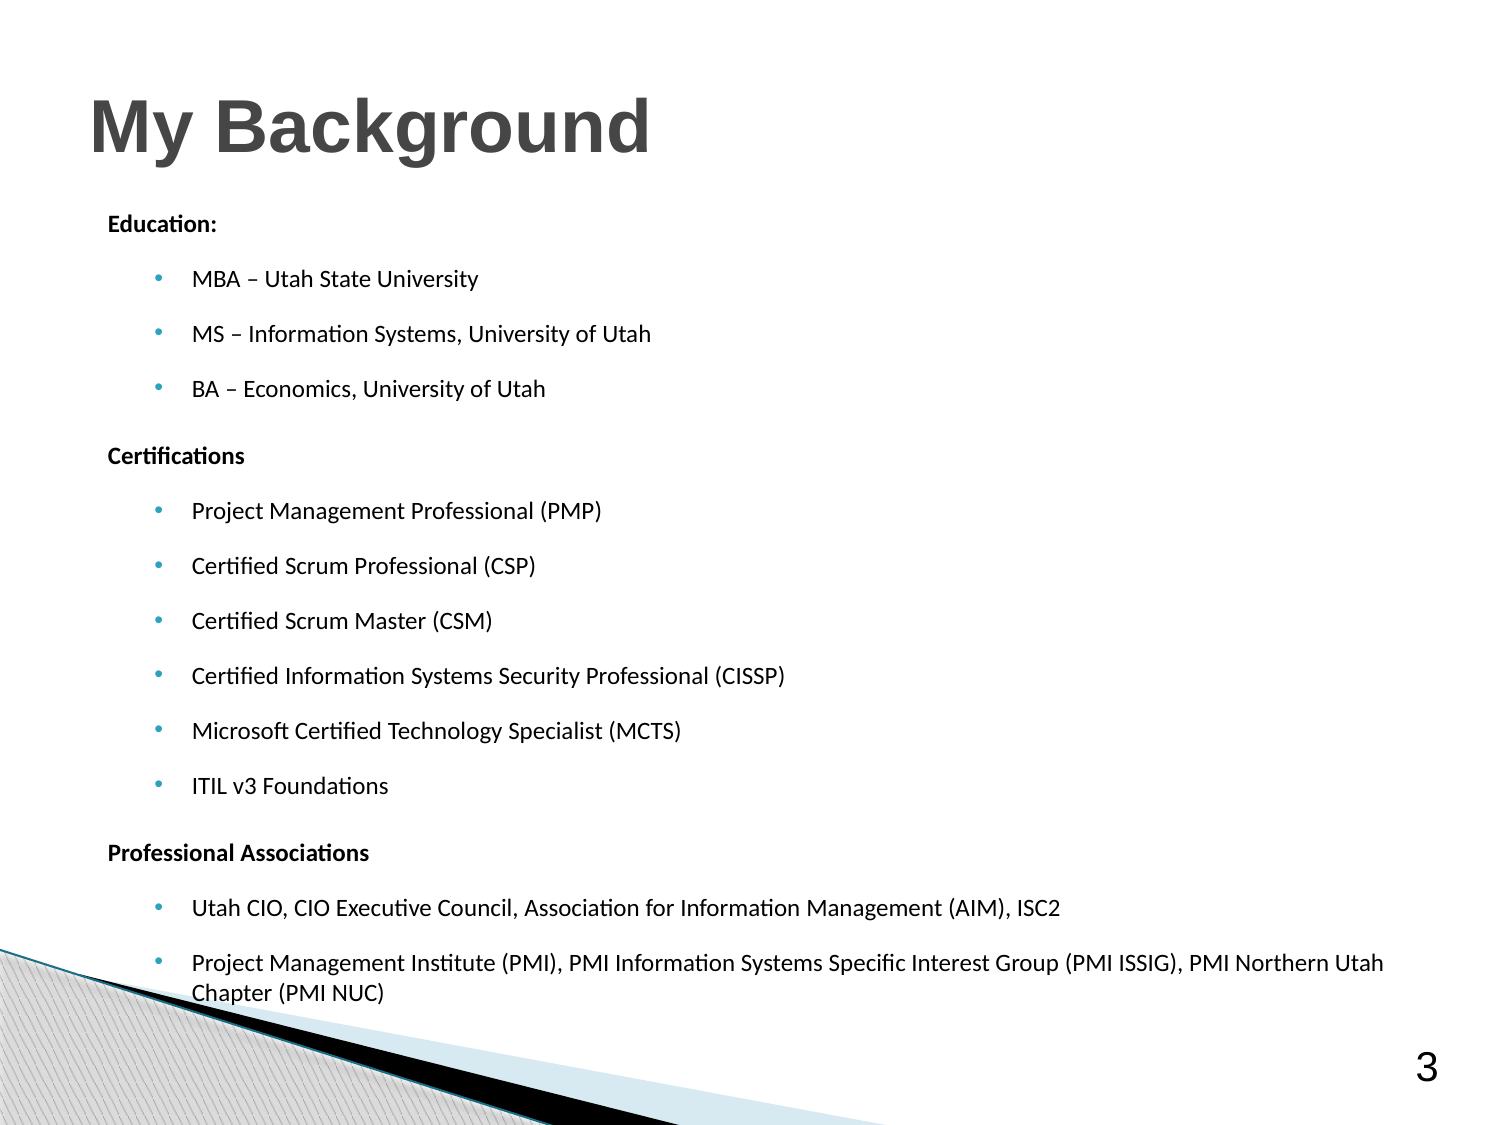

# My Background
Education:
MBA – Utah State University
MS – Information Systems, University of Utah
BA – Economics, University of Utah
Certifications
Project Management Professional (PMP)
Certified Scrum Professional (CSP)
Certified Scrum Master (CSM)
Certified Information Systems Security Professional (CISSP)
Microsoft Certified Technology Specialist (MCTS)
ITIL v3 Foundations
Professional Associations
Utah CIO, CIO Executive Council, Association for Information Management (AIM), ISC2
Project Management Institute (PMI), PMI Information Systems Specific Interest Group (PMI ISSIG), PMI Northern Utah Chapter (PMI NUC)

3